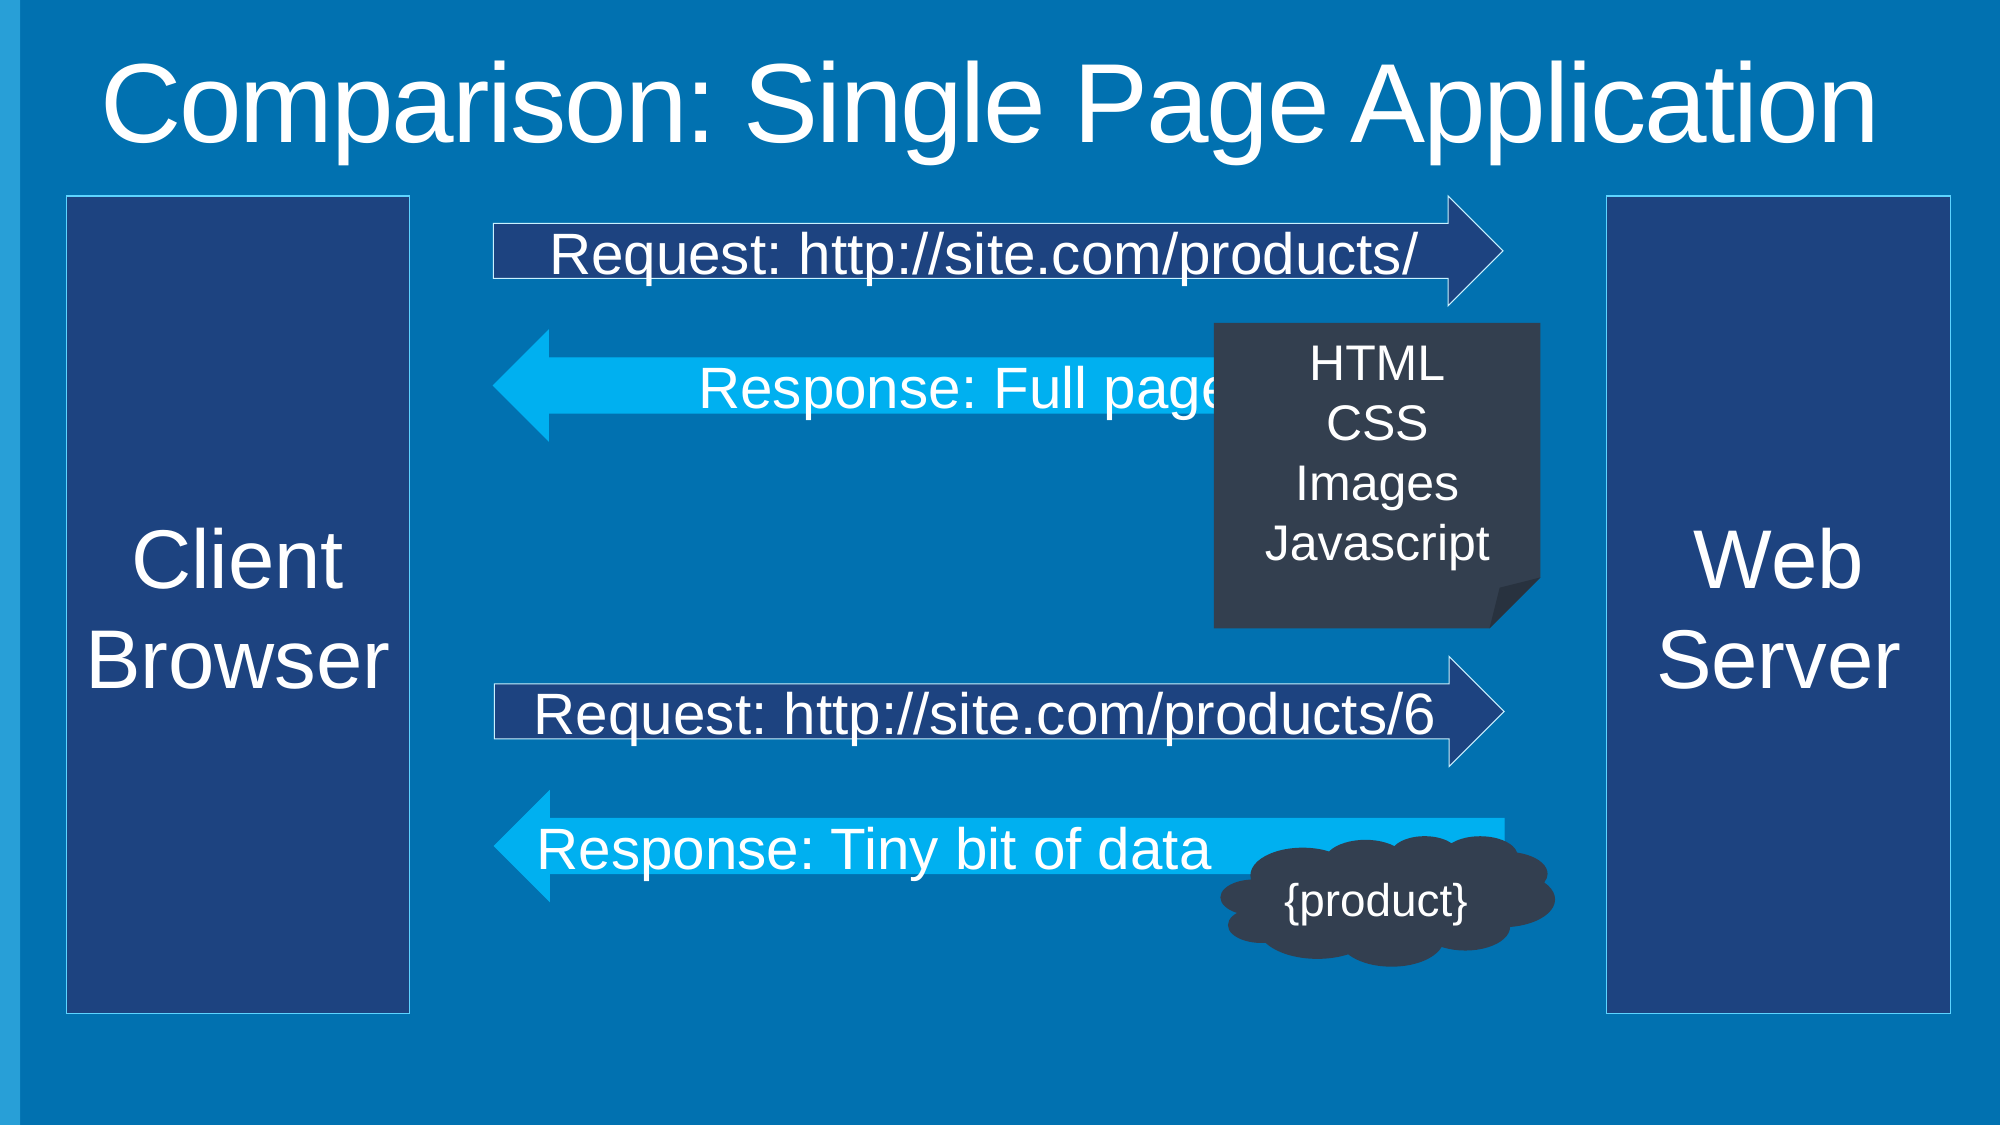

Comparison: Single Page Application
Client Browser
Request: http://site.com/products/
Web
Server
HTML
CSS
Images
Javascript
          Response: Full page
Request: http://site.com/products/6
Response: Tiny bit of data
{product}